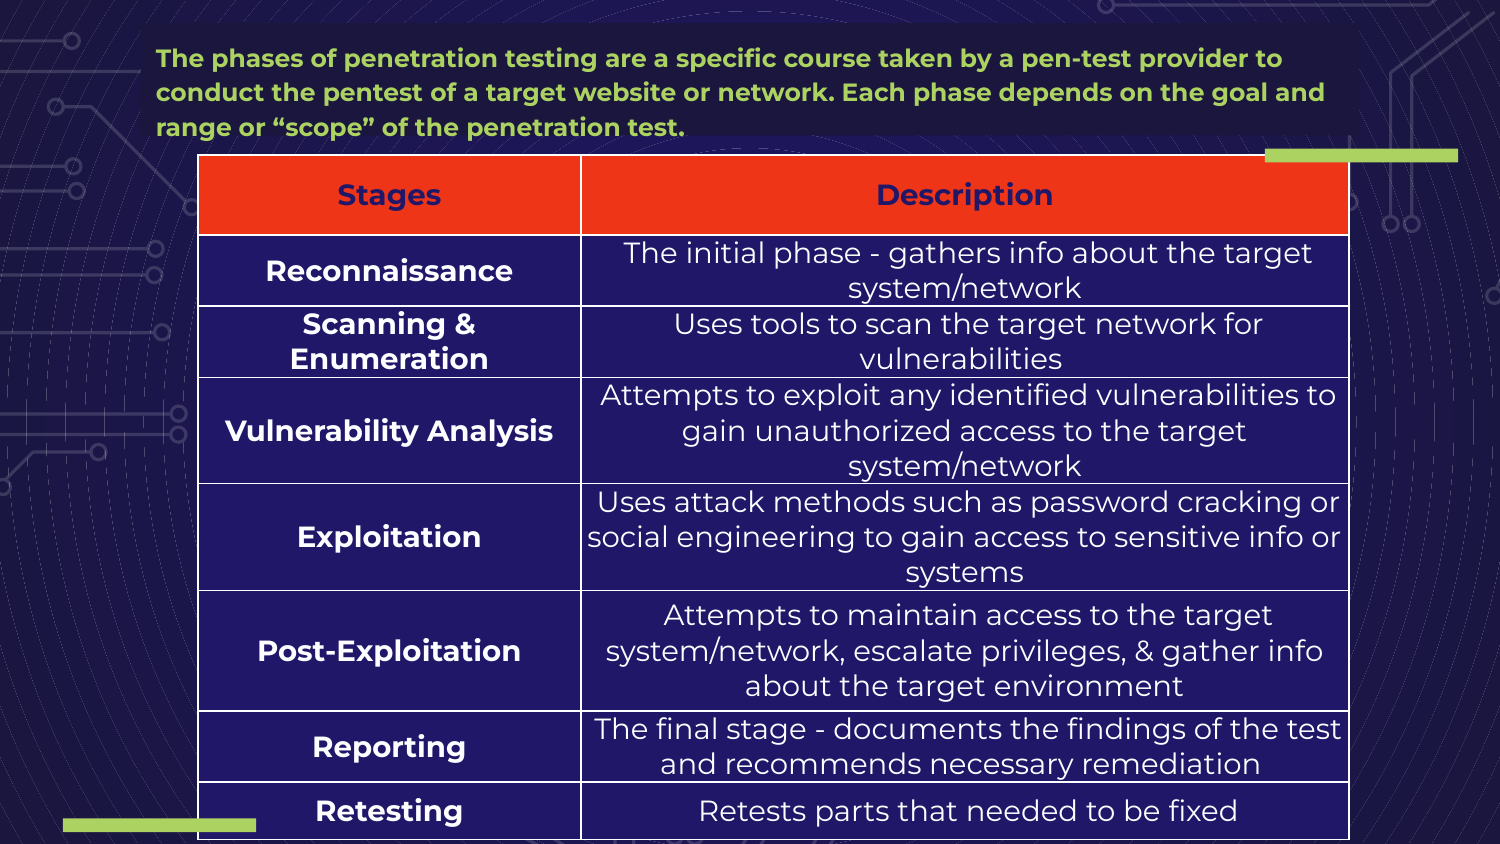

# The phases of penetration testing are a specific course taken by a pen-test provider to conduct the pentest of a target website or network. Each phase depends on the goal and range or “scope” of the penetration test.

| Stages | Description |
| --- | --- |
| Reconnaissance | The initial phase - gathers info about the target system/network |
| Scanning & Enumeration | Uses tools to scan the target network for vulnerabilities |
| Vulnerability Analysis | Attempts to exploit any identified vulnerabilities to gain unauthorized access to the target system/network |
| Exploitation | Uses attack methods such as password cracking or social engineering to gain access to sensitive info or systems |
| Post-Exploitation | Attempts to maintain access to the target system/network, escalate privileges, & gather info about the target environment |
| Reporting | The final stage - documents the findings of the test and recommends necessary remediation |
| Retesting | Retests parts that needed to be fixed |